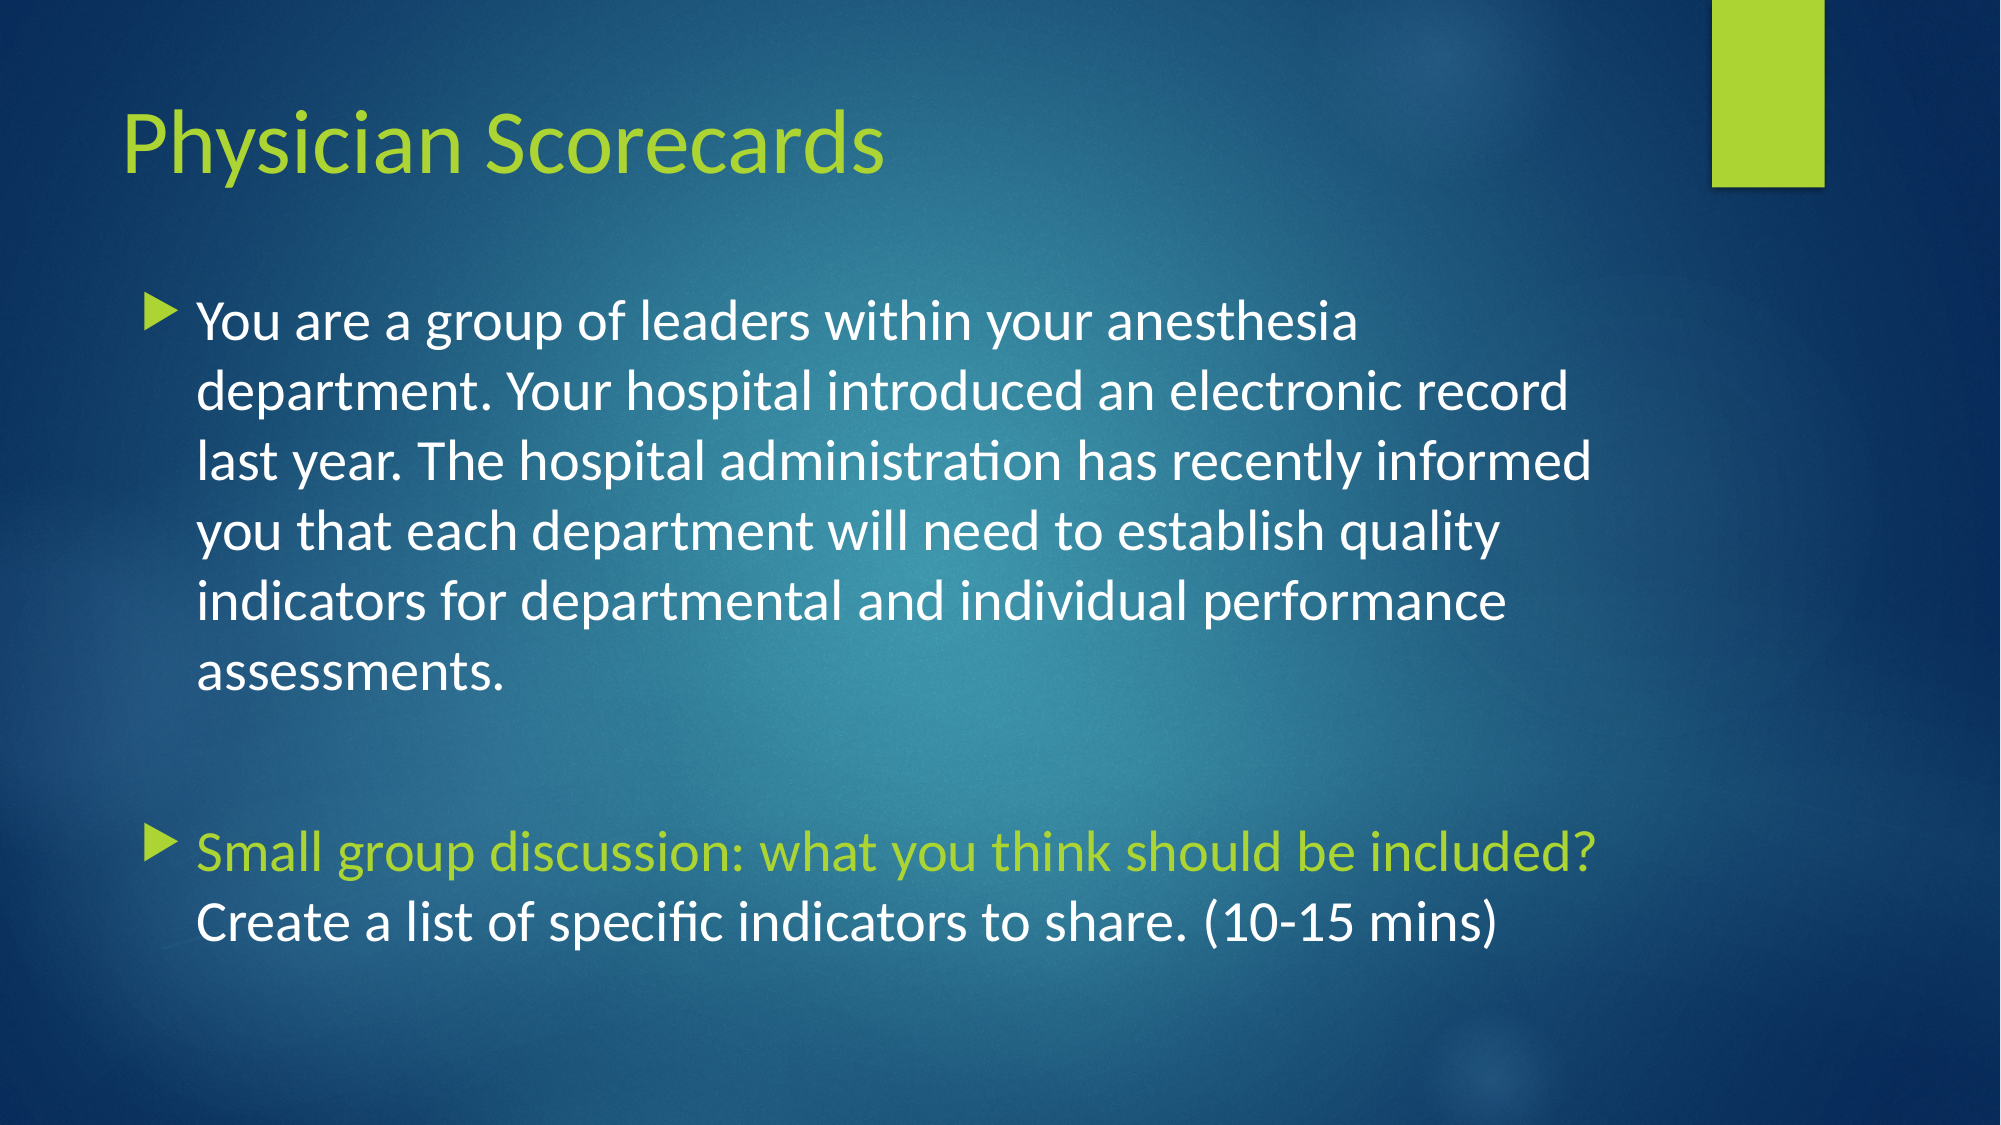

# Physician Scorecards
You are a group of leaders within your anesthesia department. Your hospital introduced an electronic record last year. The hospital administration has recently informed you that each department will need to establish quality indicators for departmental and individual performance assessments.

Small group discussion: what you think should be included? Create a list of specific indicators to share. (10-15 mins)